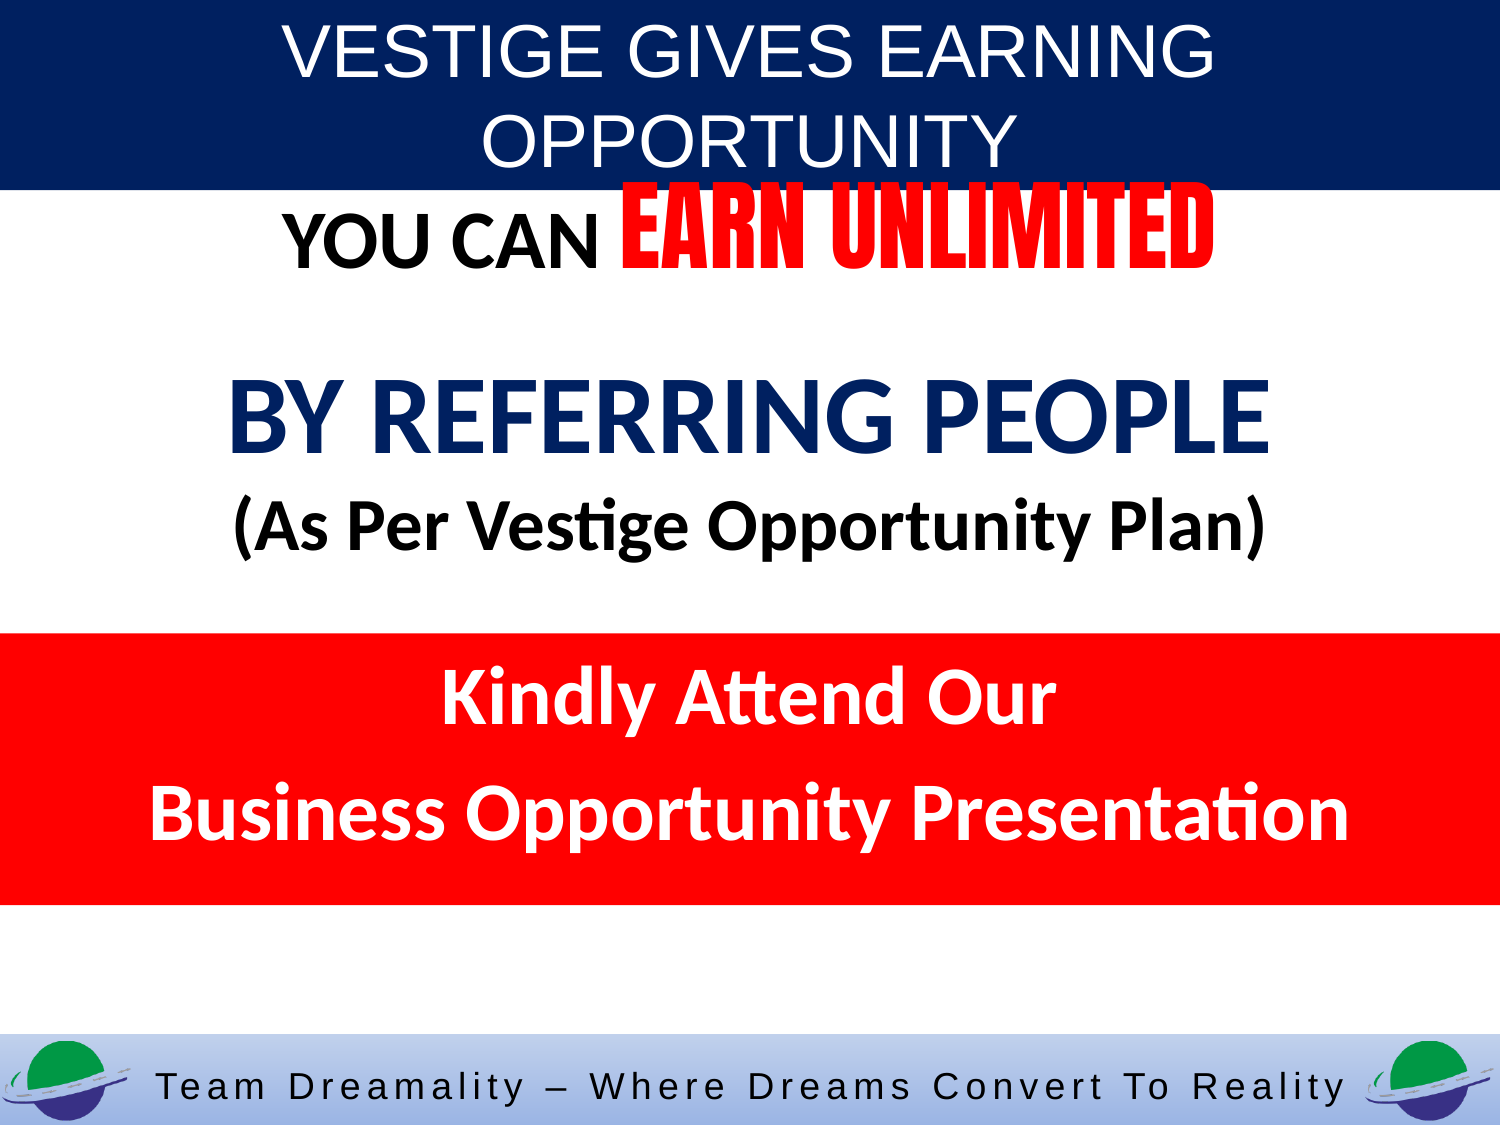

VESTIGE GIVES EARNING OPPORTUNITY
YOU CAN EARN UNLIMITED

BY REFERRING PEOPLE
(As Per Vestige Opportunity Plan)
Kindly Attend Our
Business Opportunity Presentation